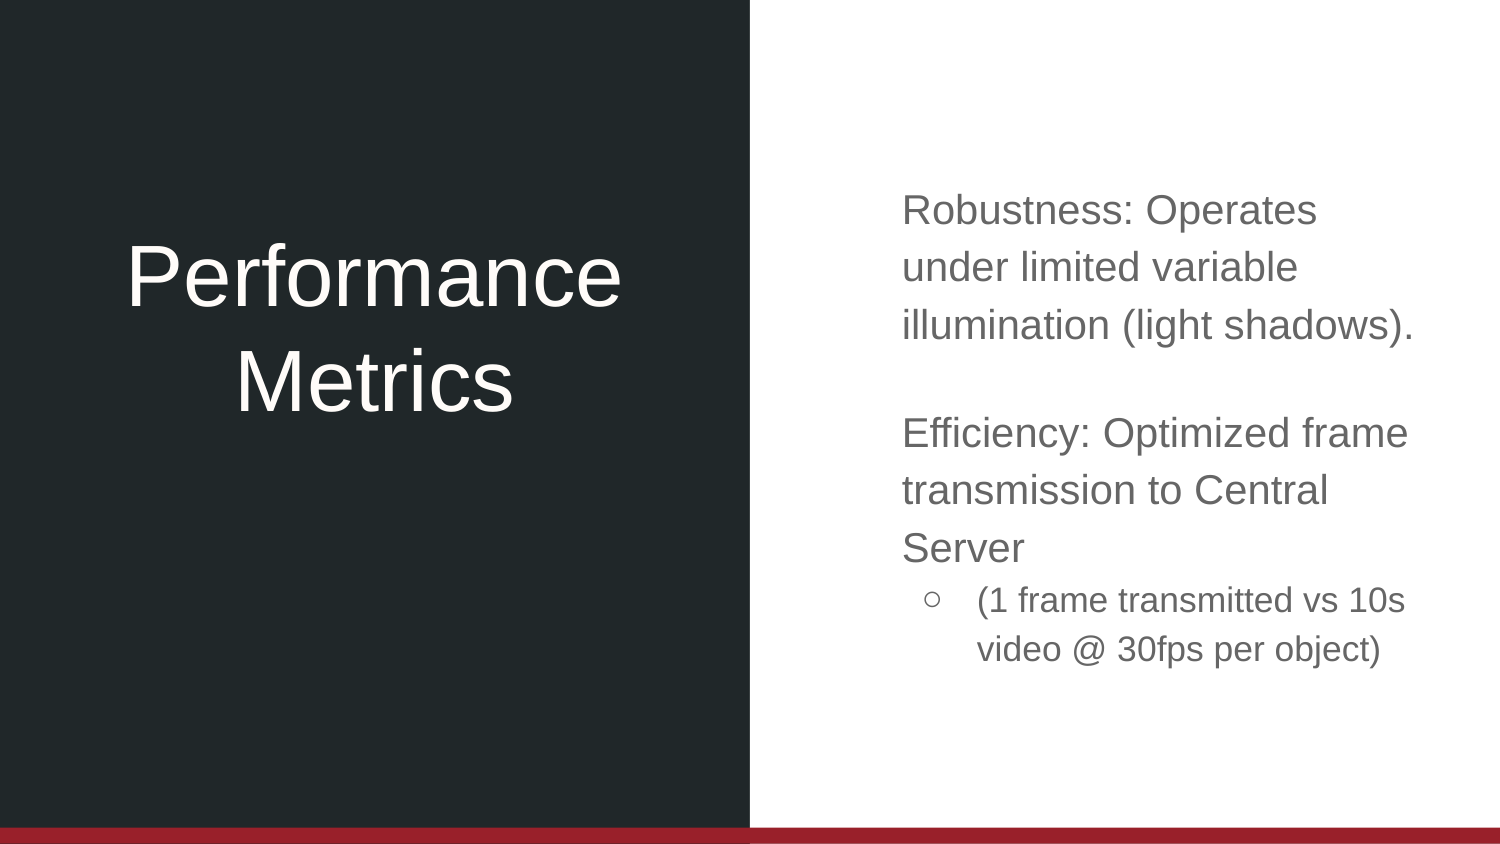

Robustness: Operates under limited variable illumination (light shadows).
Efficiency: Optimized frame transmission to Central Server
(1 frame transmitted vs 10s video @ 30fps per object)
# Performance Metrics